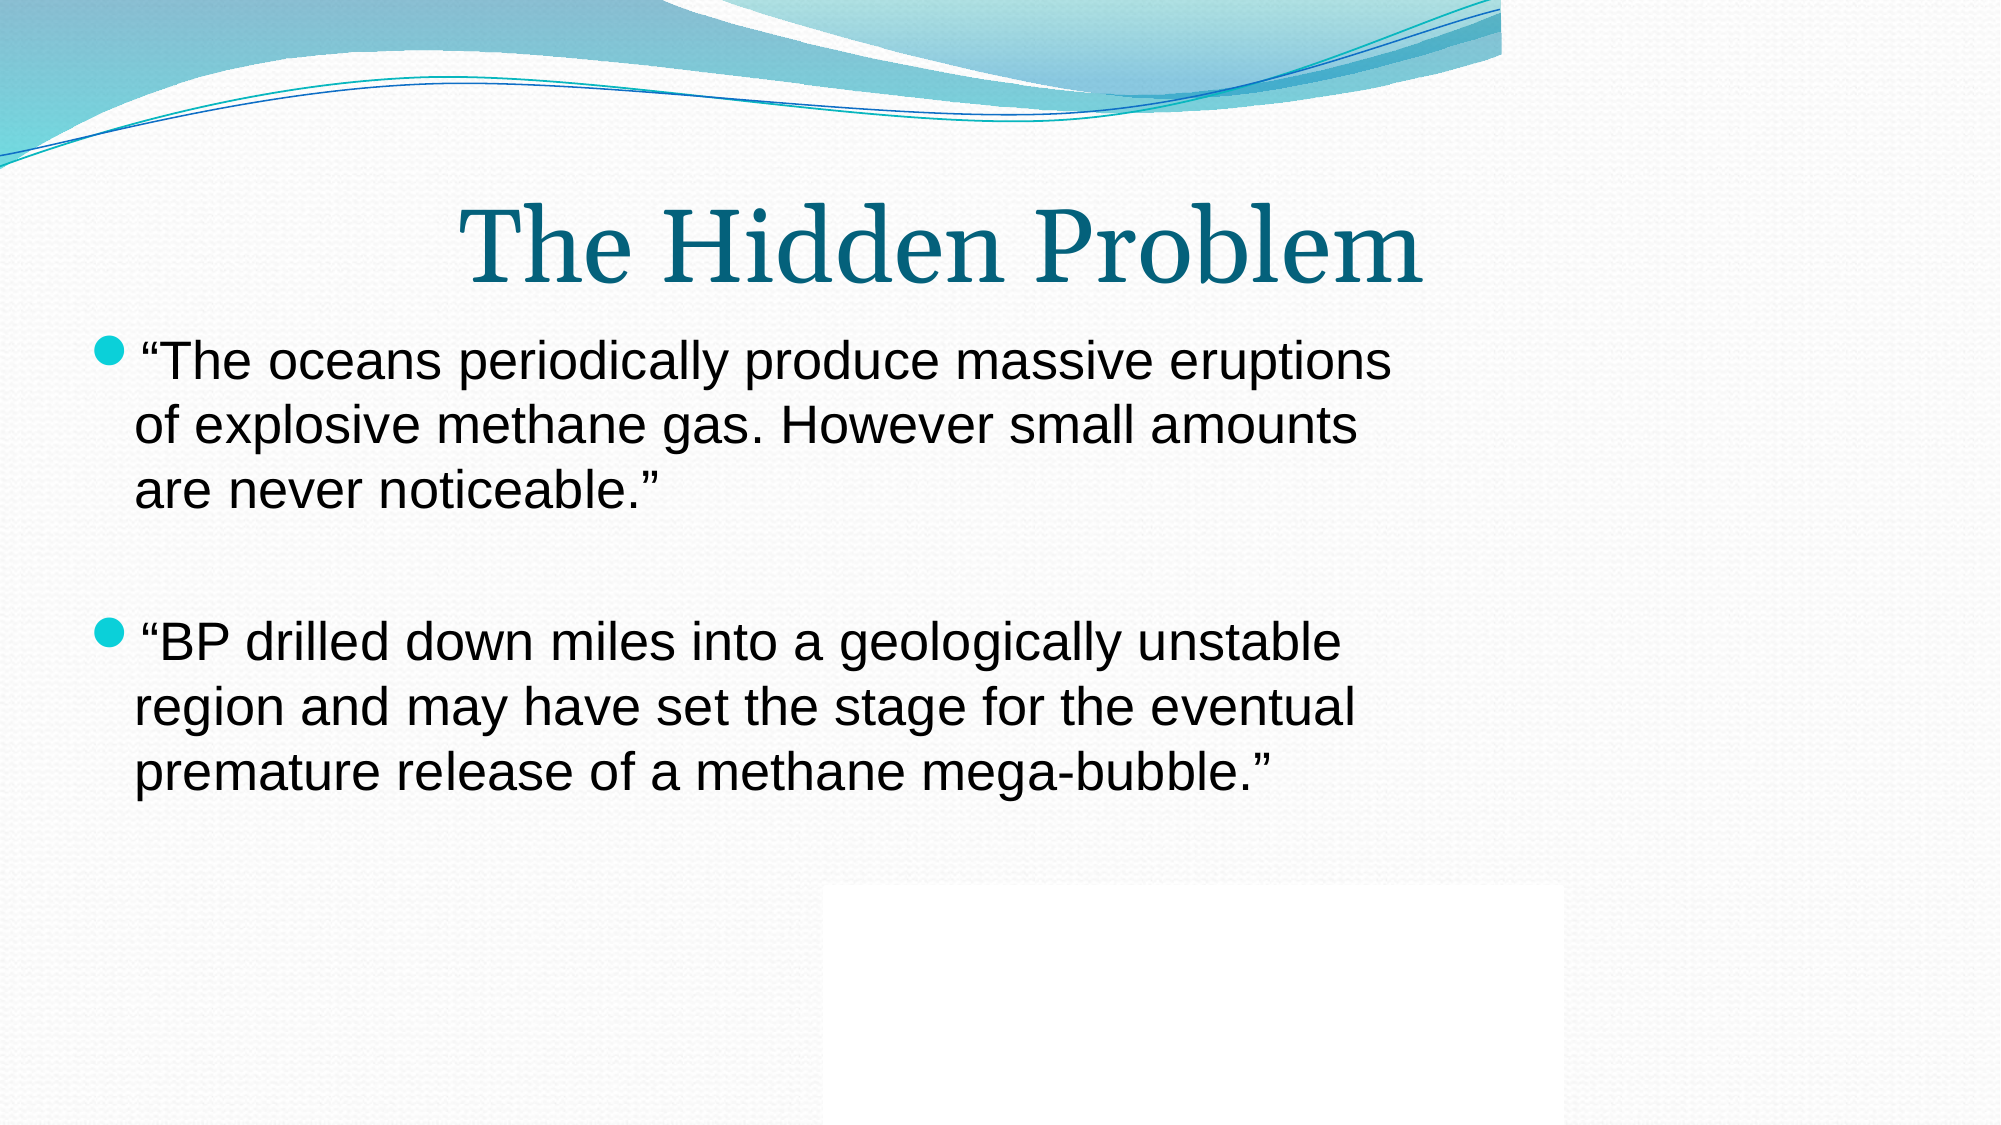

# The Hidden Problem
“The oceans periodically produce massive eruptions of explosive methane gas. However small amounts are never noticeable.”

“BP drilled down miles into a geologically unstable region and may have set the stage for the eventual premature release of a methane mega-bubble.”